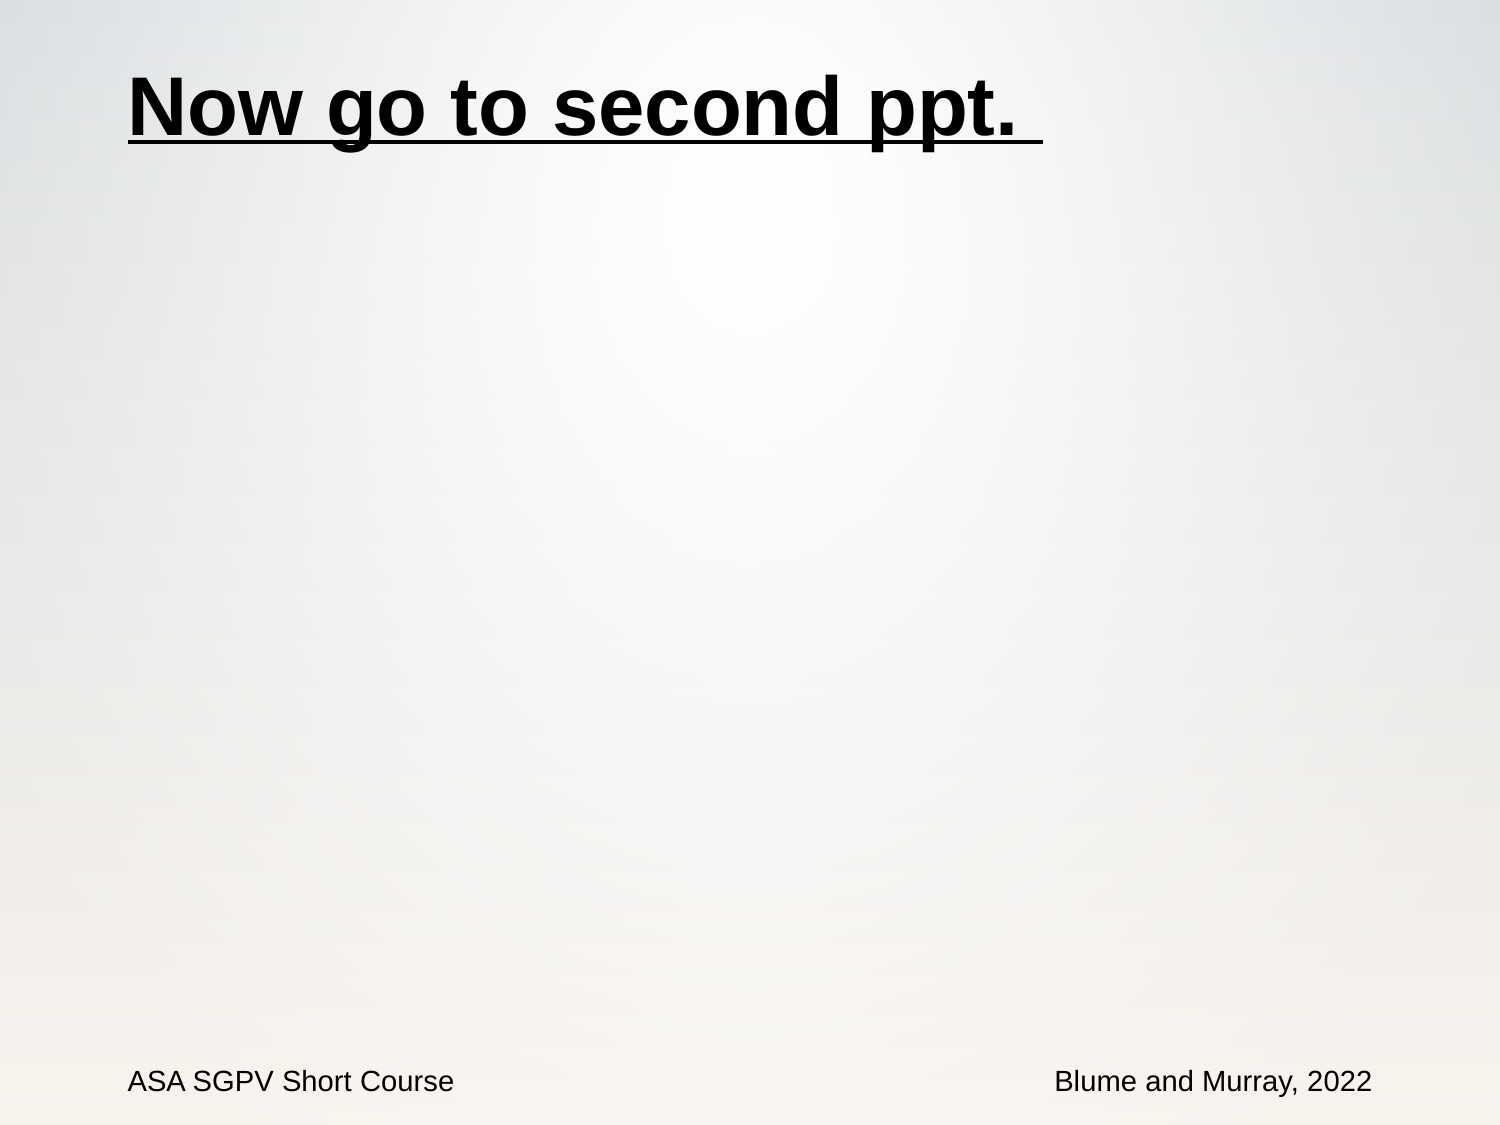

# Now go to second ppt.

ASA SGPV Short Course
Blume and Murray, 2022